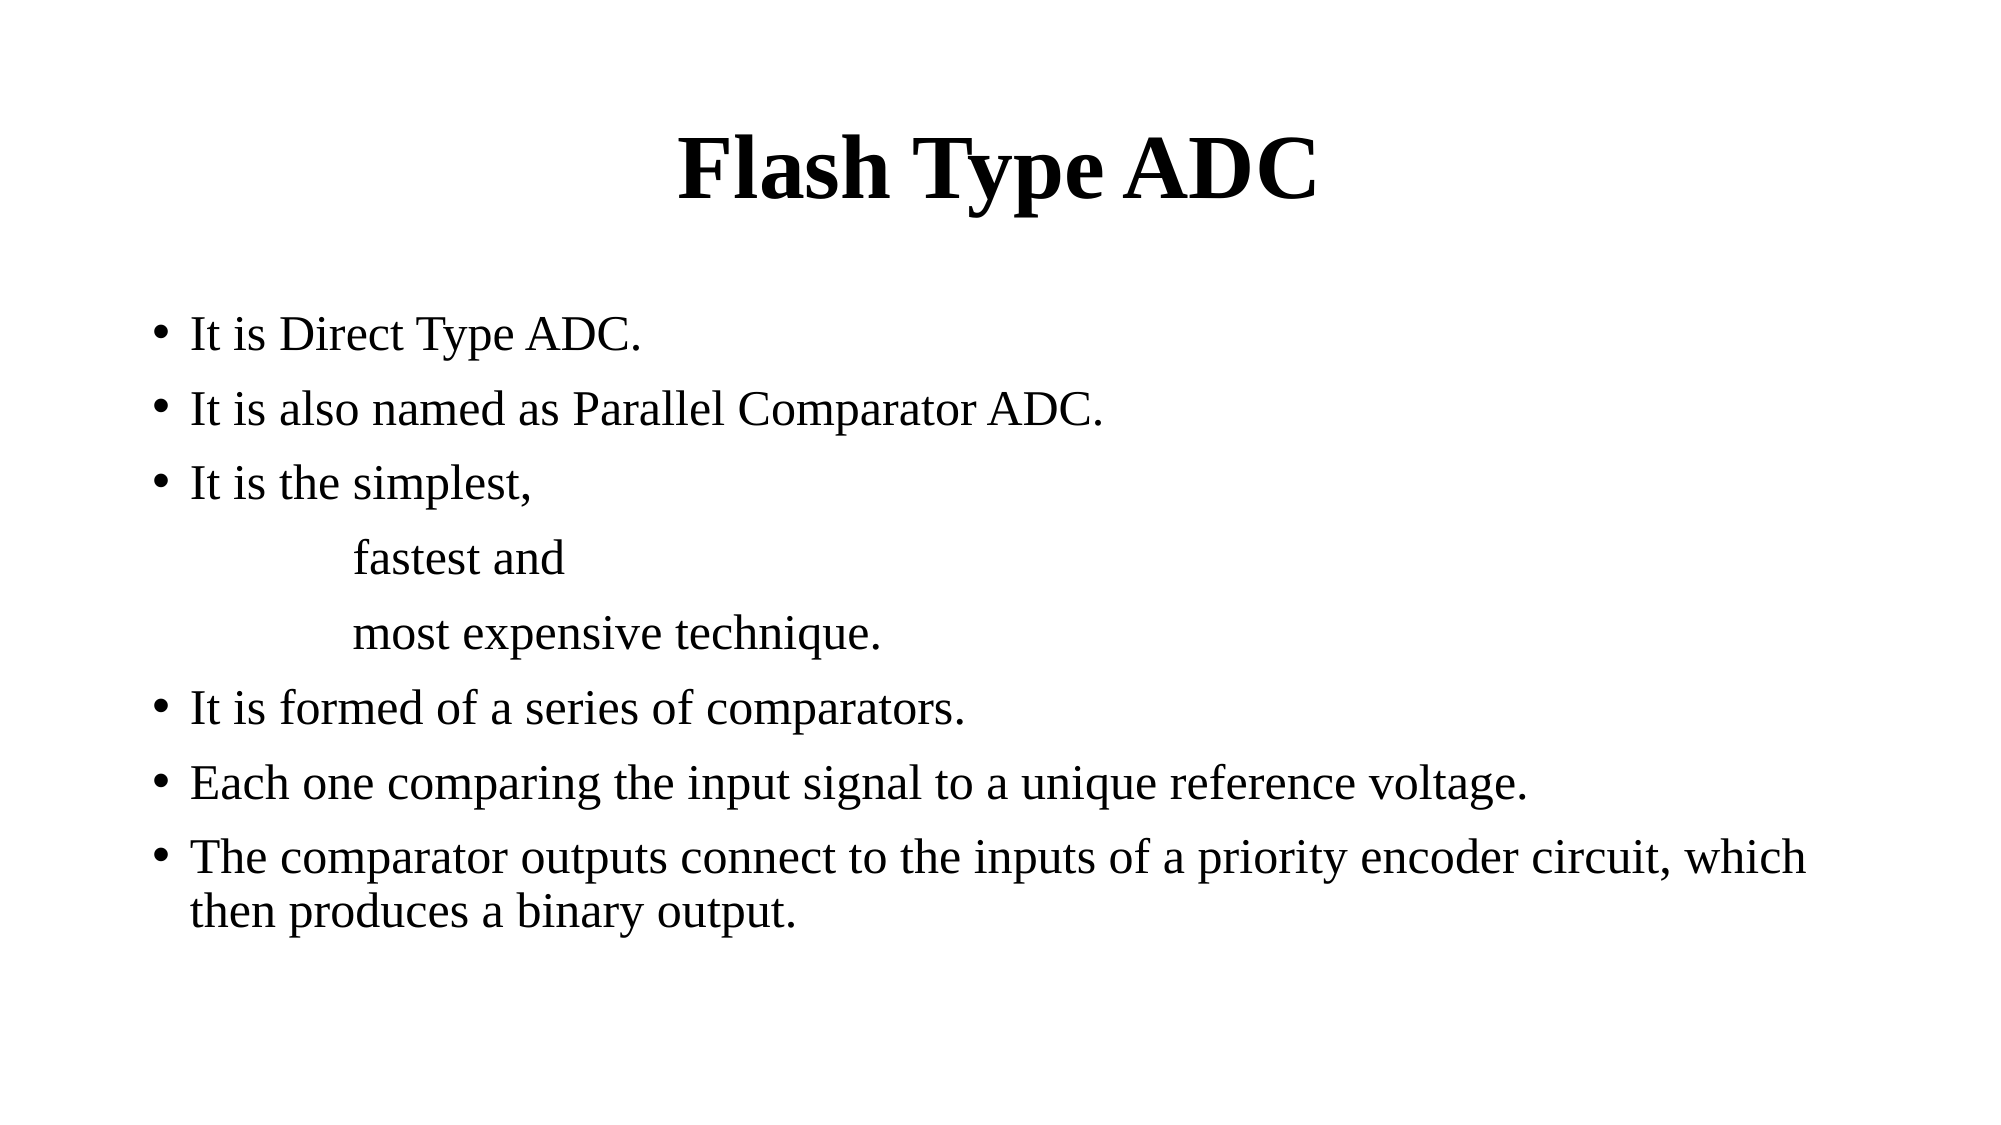

# Flash Type ADC
It is Direct Type ADC.
It is also named as Parallel Comparator ADC.
It is the simplest,
	    fastest and
	    most expensive technique.
It is formed of a series of comparators.
Each one comparing the input signal to a unique reference voltage.
The comparator outputs connect to the inputs of a priority encoder circuit, which then produces a binary output.